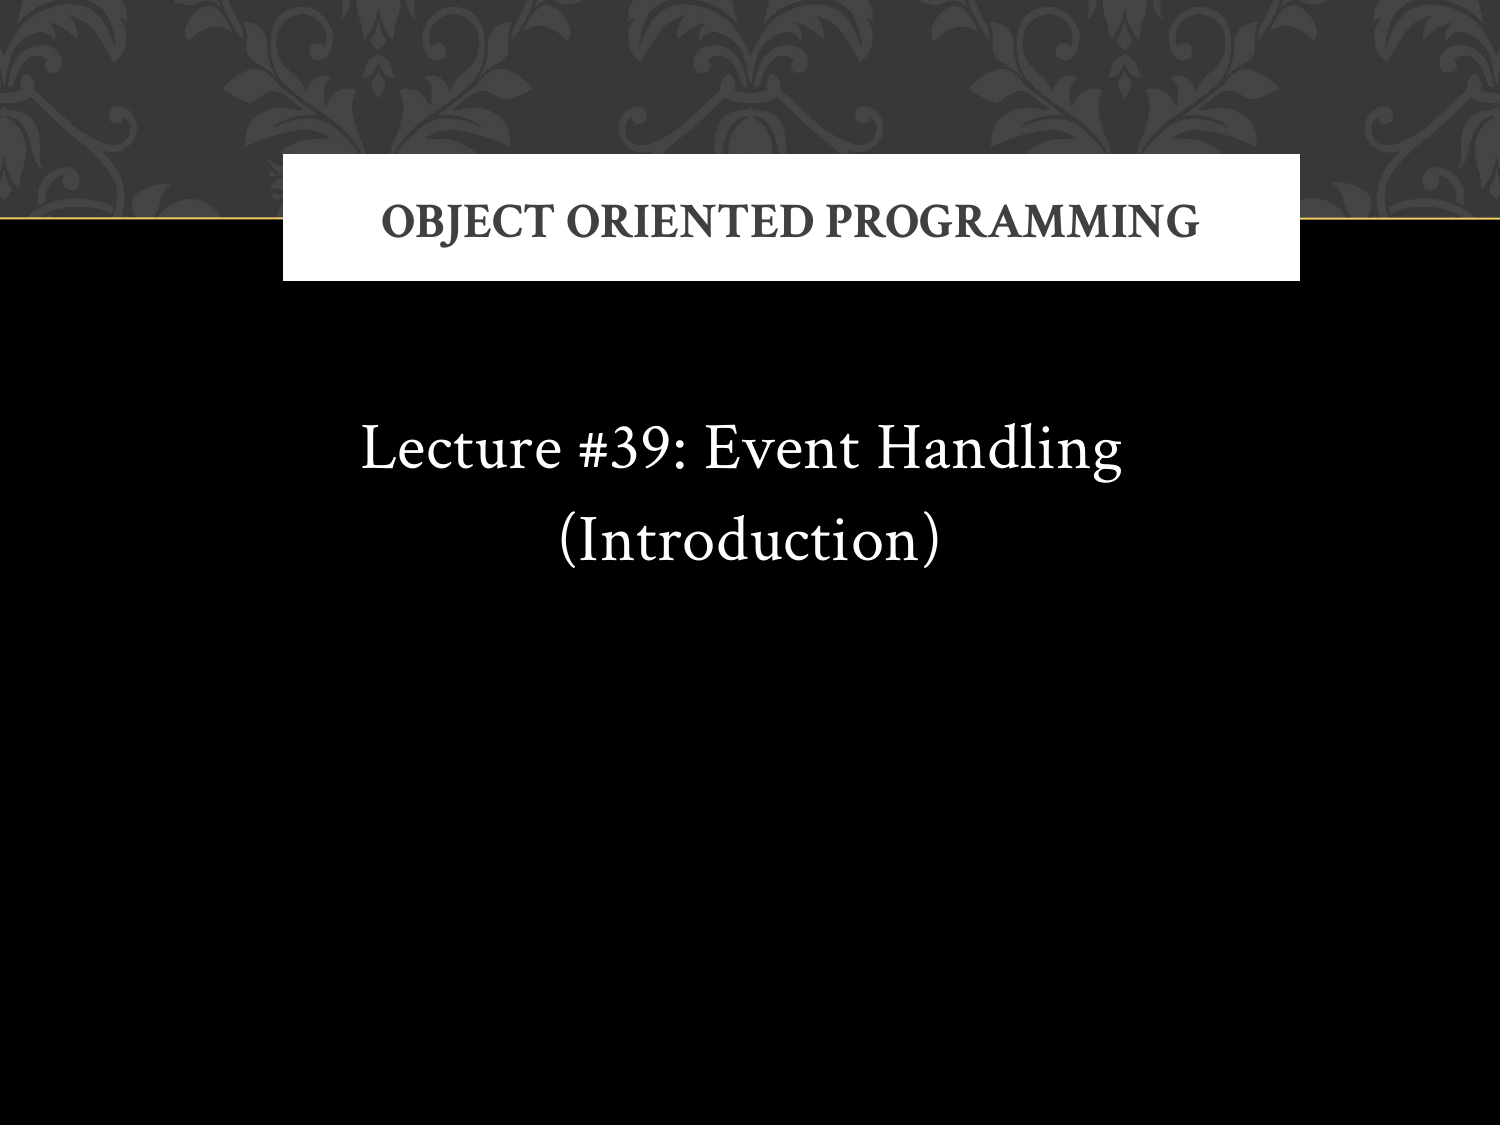

# Object oriented programming

Lecture #39: Event Handling
(Introduction)